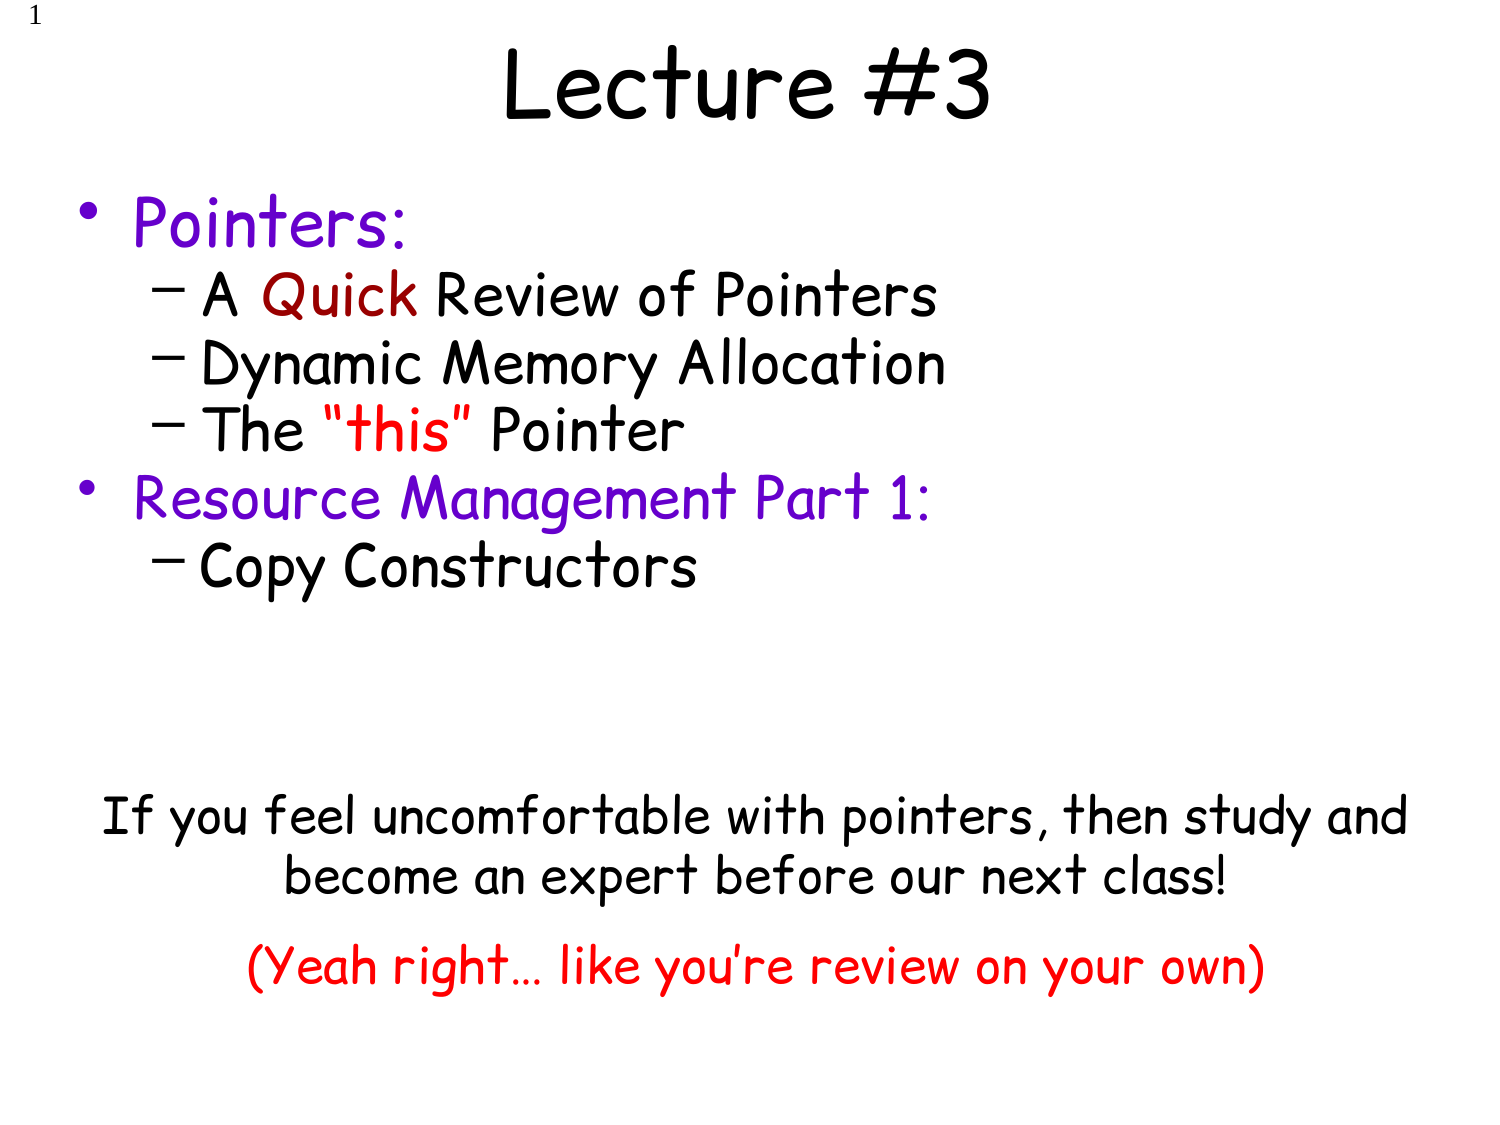

1
# Lecture #3
Pointers:
A Quick Review of Pointers
Dynamic Memory Allocation
The “this” Pointer
Resource Management Part 1:
Copy Constructors

If you feel uncomfortable with pointers, then study and become an expert before our next class!

(Yeah right… like you’re review on your own)